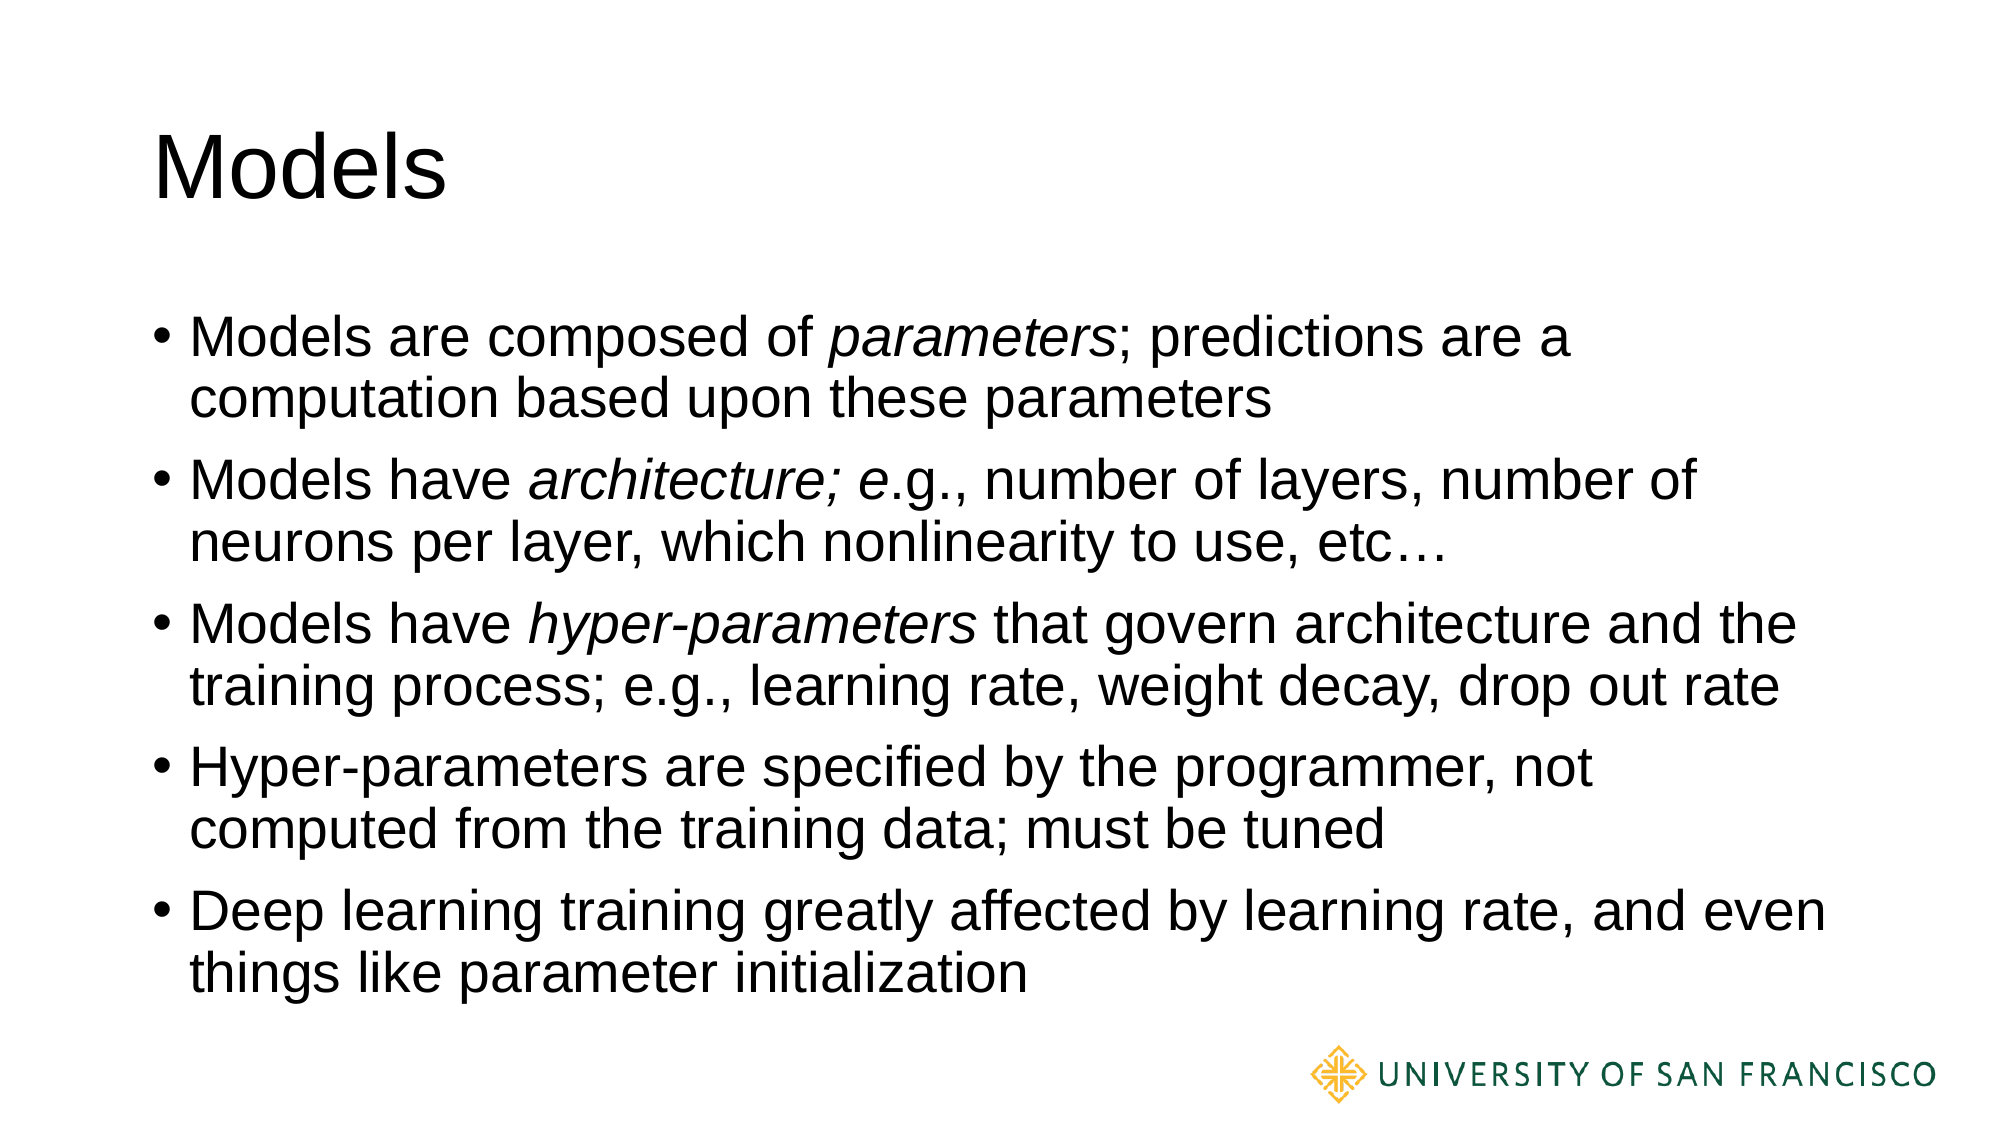

# Models
Models are composed of parameters; predictions are a computation based upon these parameters
Models have architecture; e.g., number of layers, number of neurons per layer, which nonlinearity to use, etc…
Models have hyper-parameters that govern architecture and the training process; e.g., learning rate, weight decay, drop out rate
Hyper-parameters are specified by the programmer, not computed from the training data; must be tuned
Deep learning training greatly affected by learning rate, and even things like parameter initialization